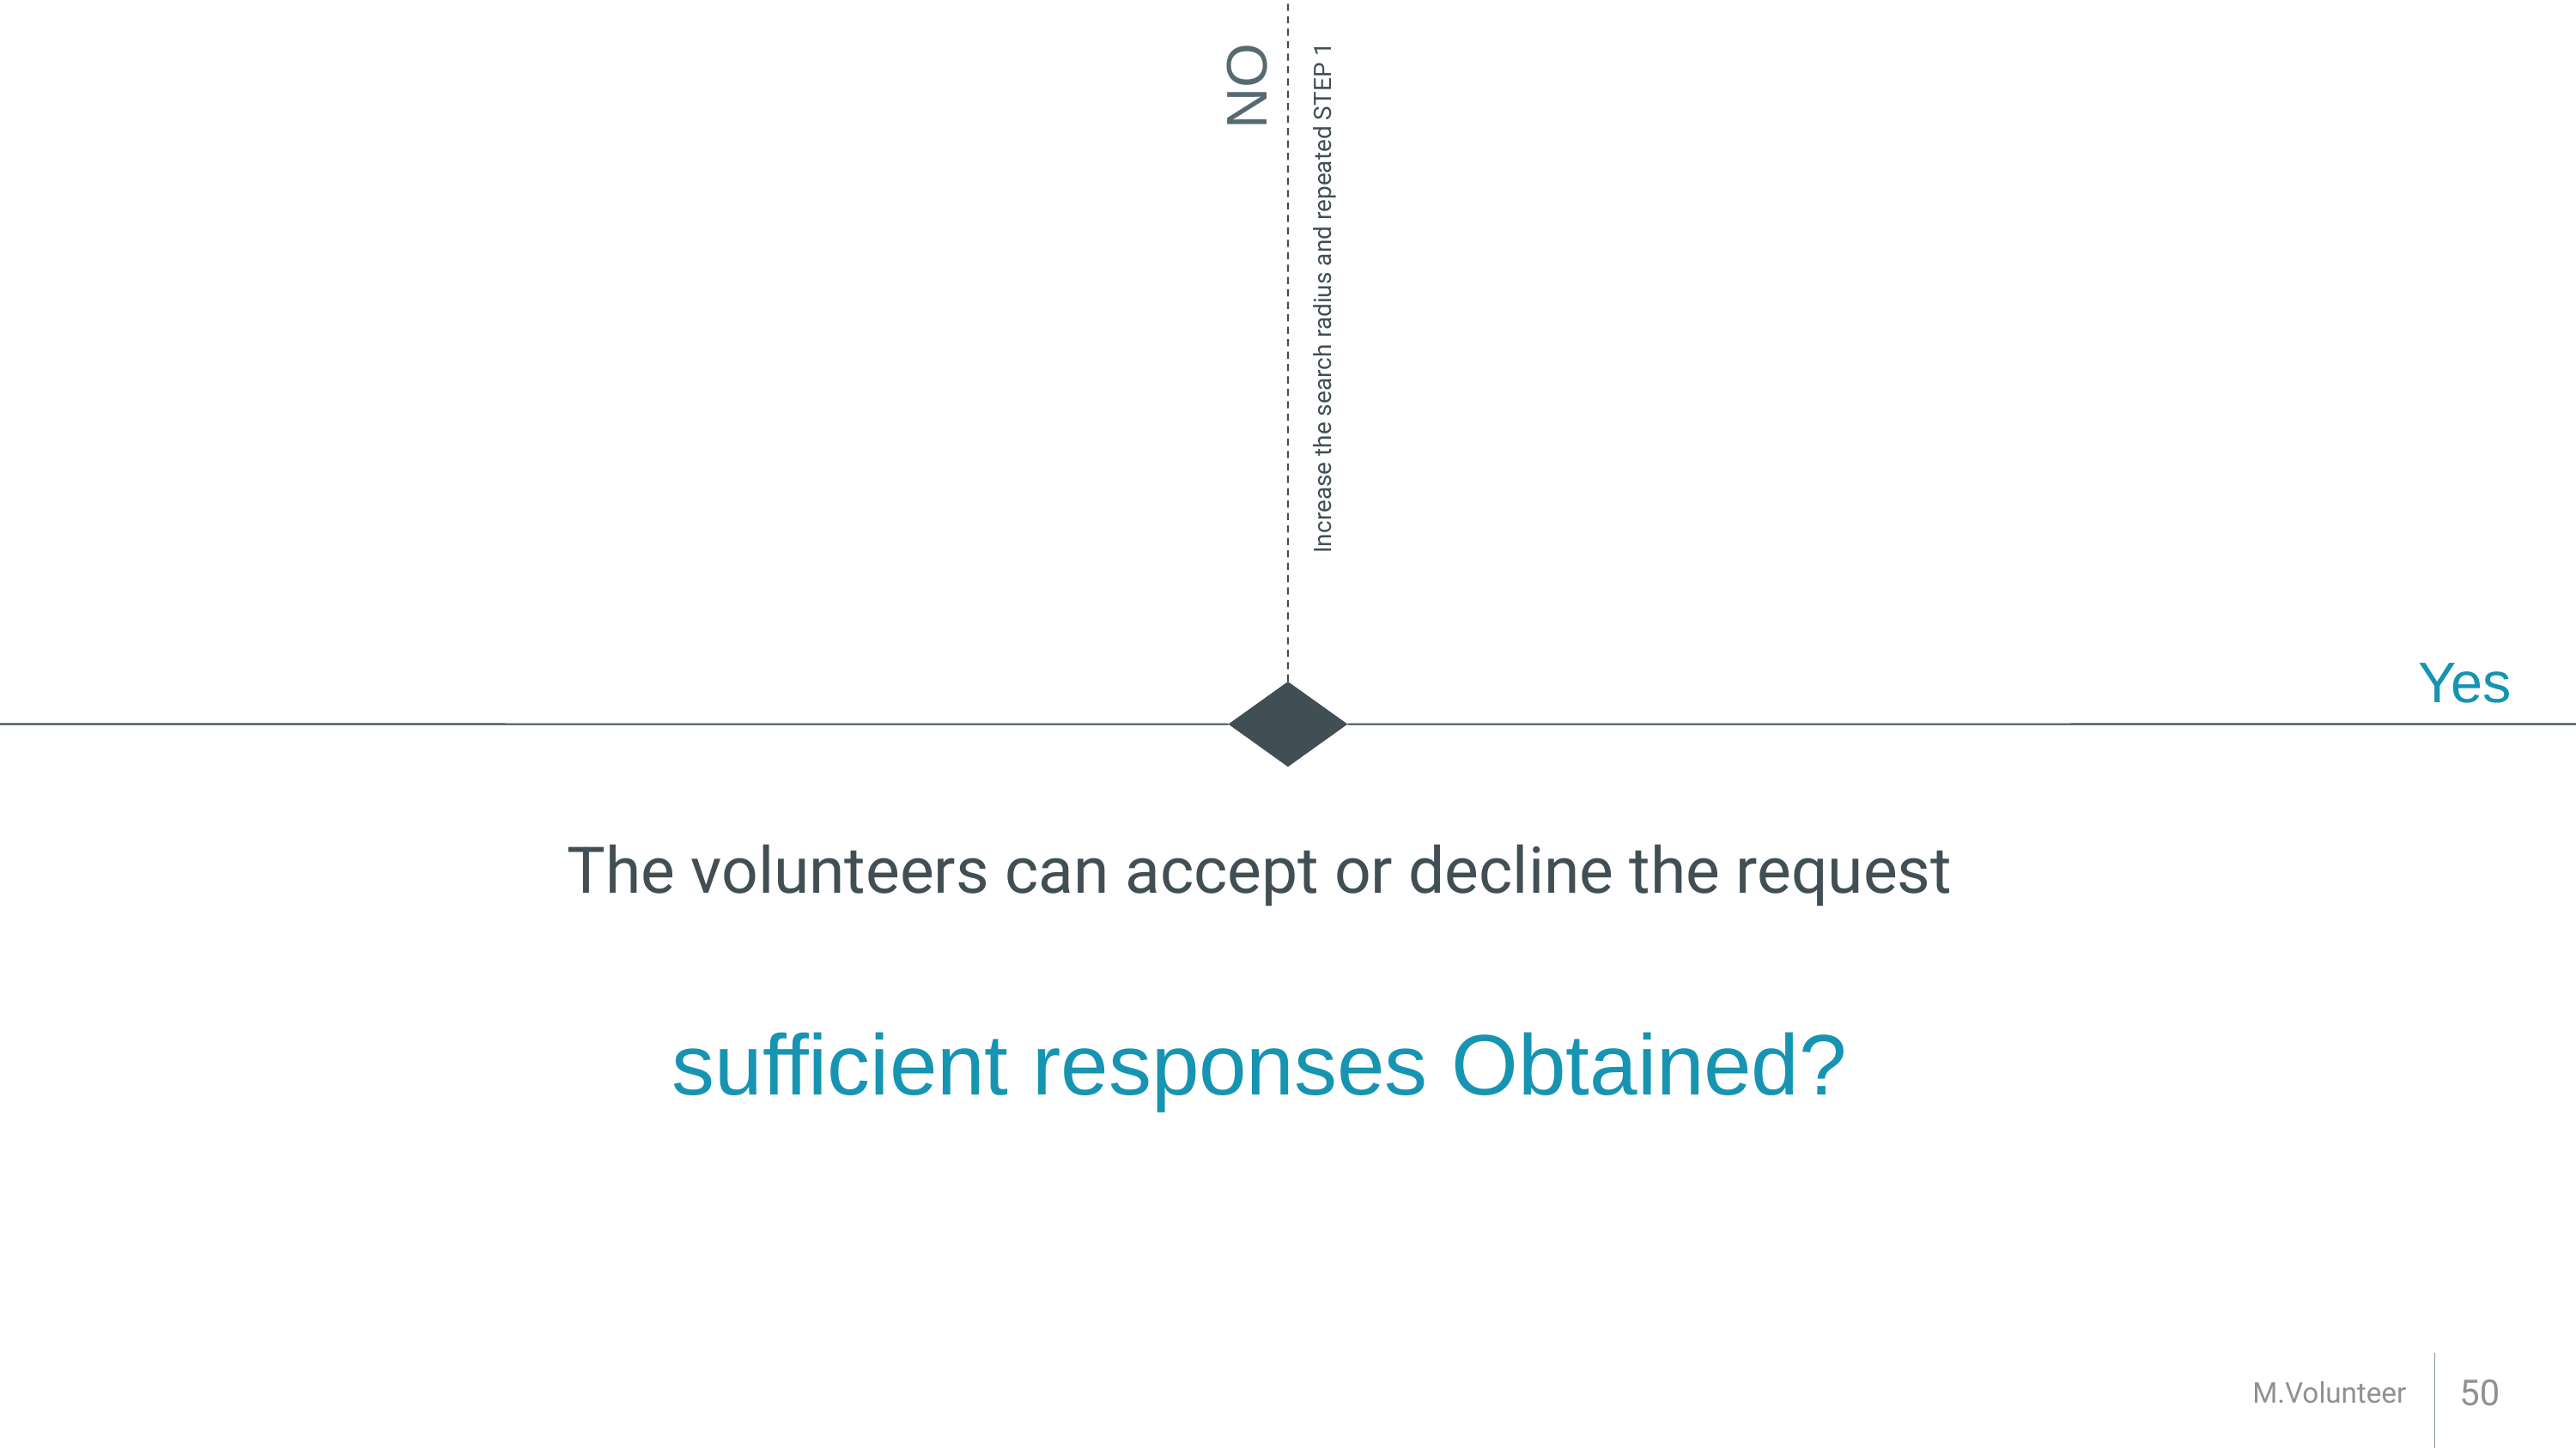

NO
Increase the search radius and repeated STEP 1

Yes
The volunteers can accept or decline the request

sufficient responses Obtained?
50
M.Volunteer